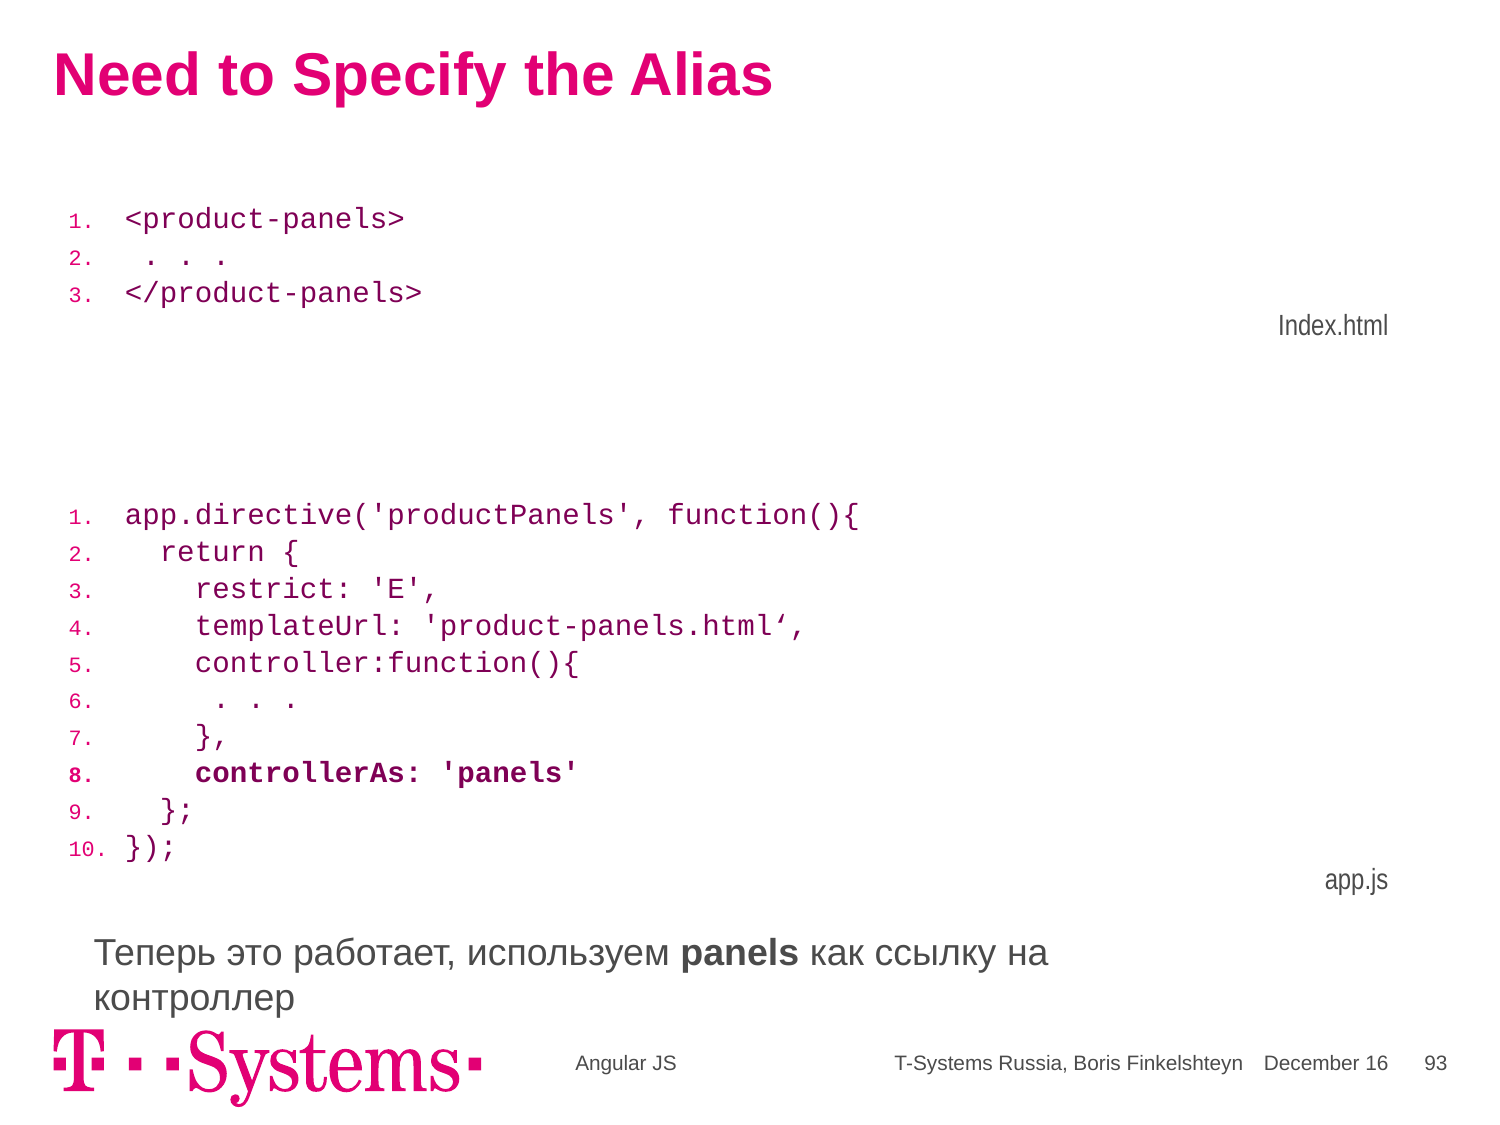

# Need to Specify the Alias
| <product-panels> . . . </product-panels> Index.html |
| --- |
| app.directive('productPanels', function(){ return { restrict: 'E', templateUrl: 'product-panels.html‘, controller:function(){ . . . }, controllerAs: 'panels' }; }); app.js |
| --- |
Теперь это работает, используем panels как ссылку на контроллер
Angular JS                                      T-Systems Russia, Boris Finkelshteyn
December 16
93